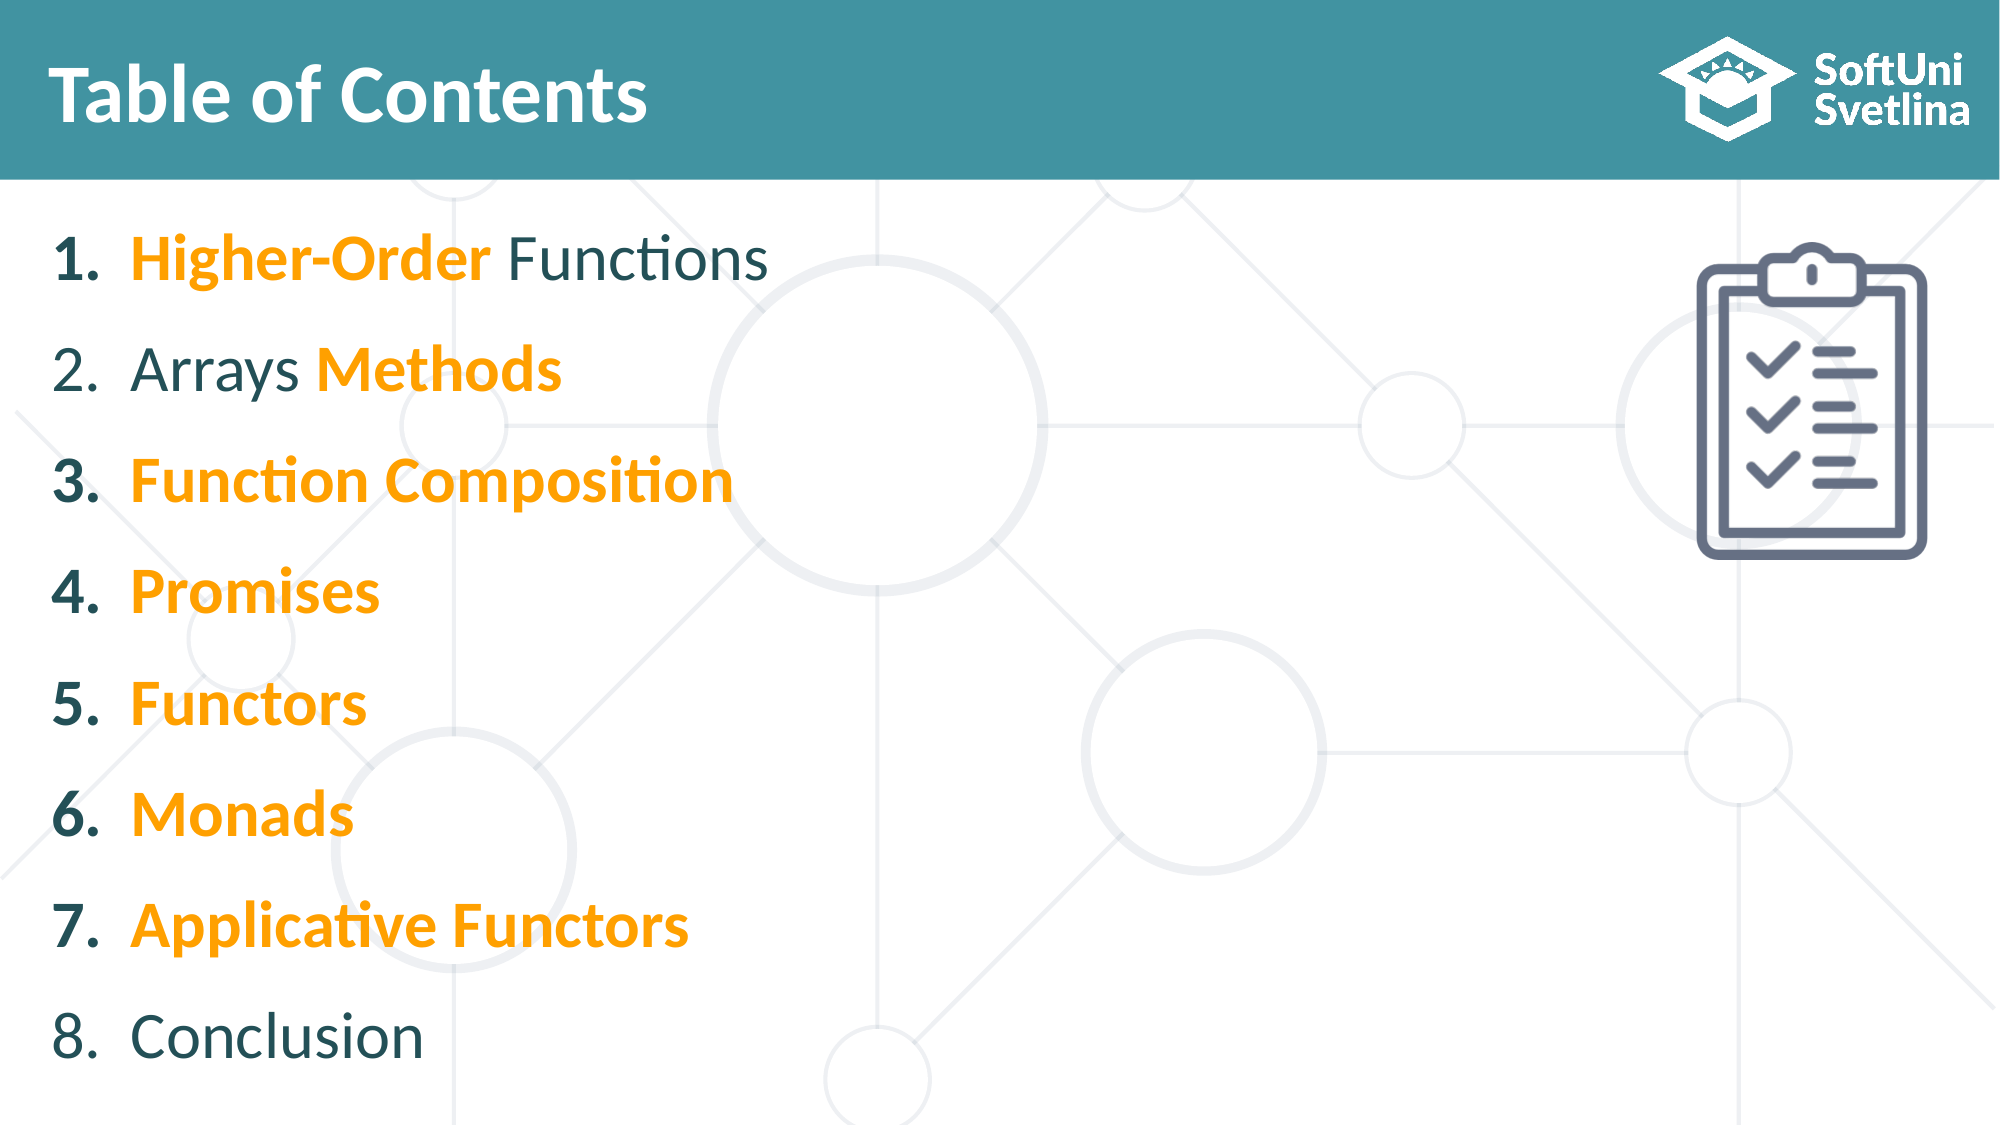

# Table of Contents

Higher-Order Functions
Arrays Methods
Function Composition
Promises
Functors
Monads
Applicative Functors
Conclusion